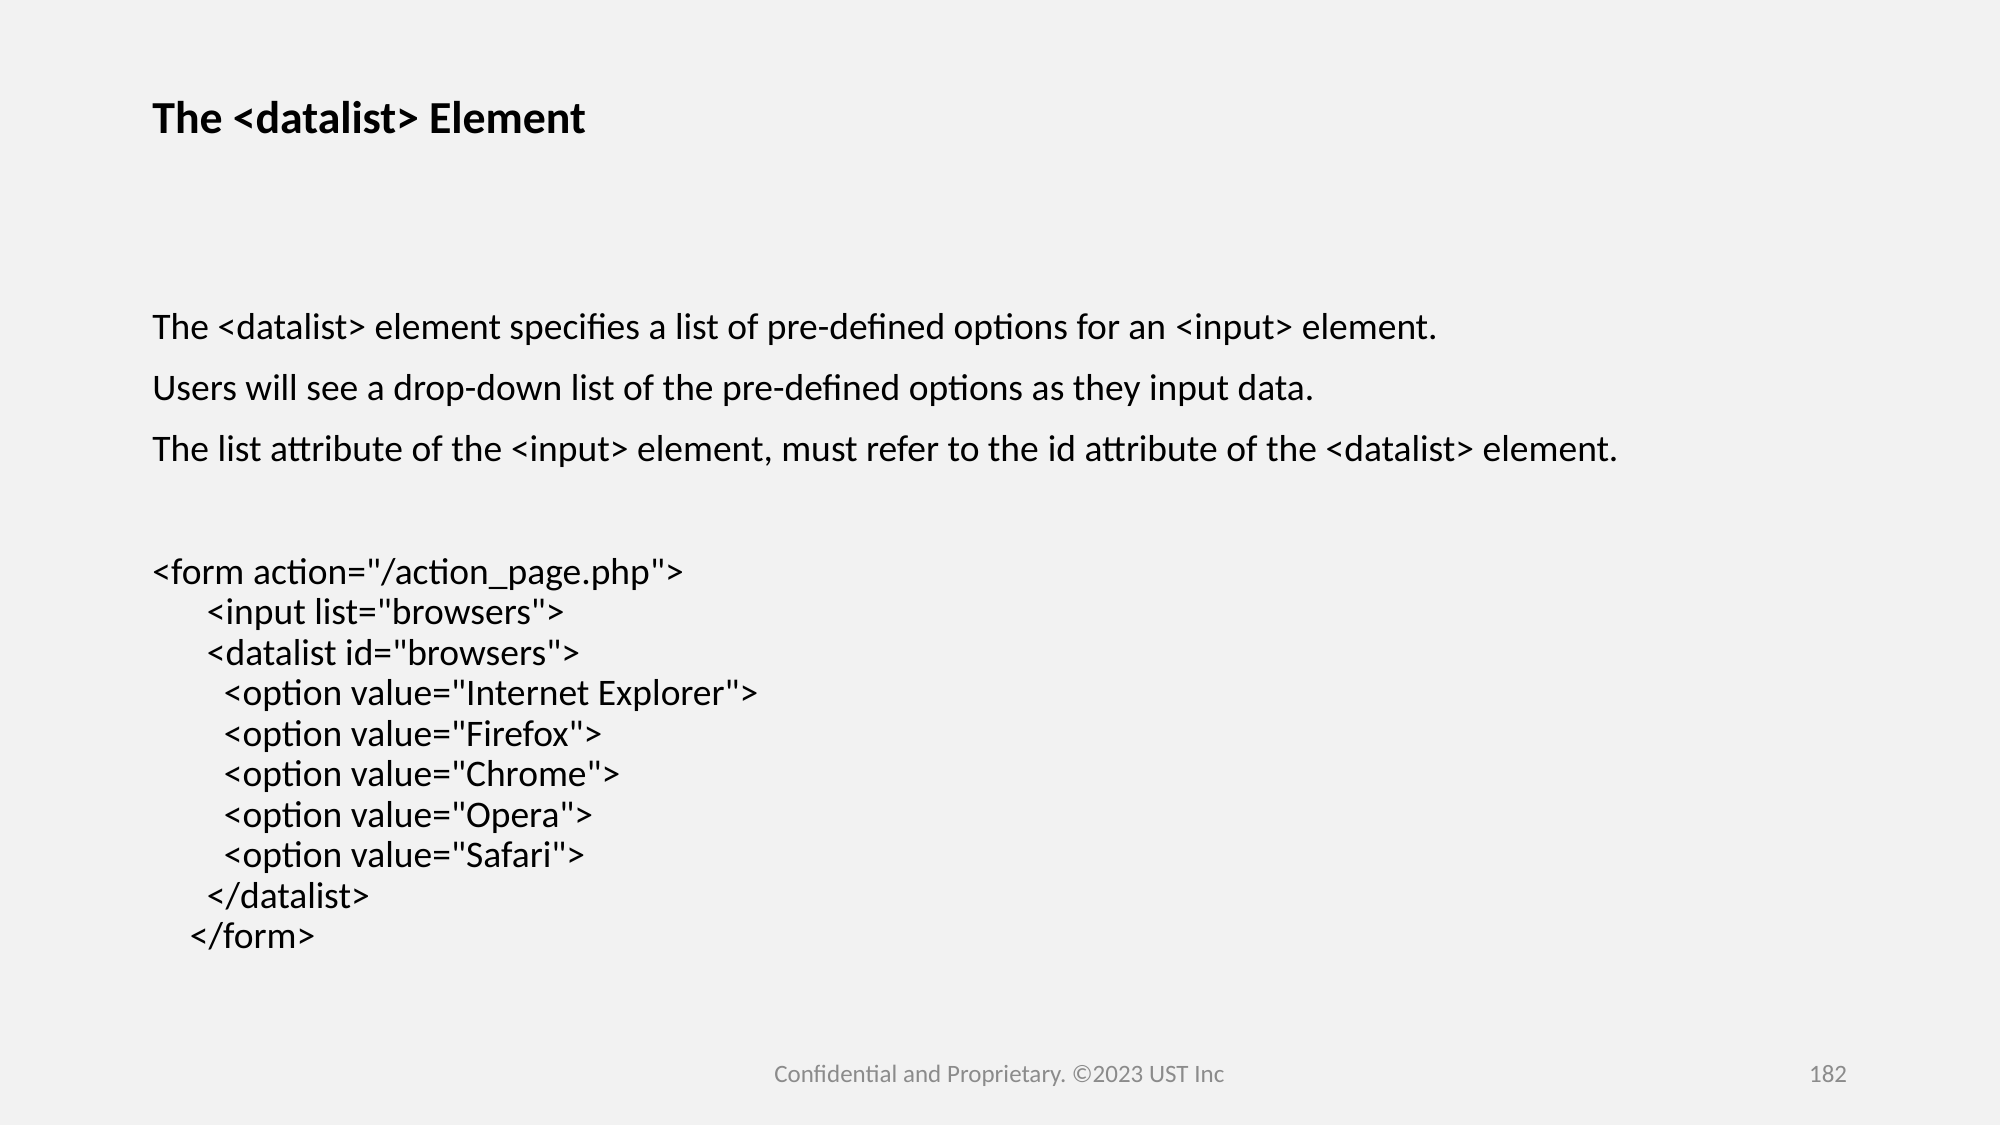

# The <datalist> Element

The <datalist> element specifies a list of pre-defined options for an <input> element.
Users will see a drop-down list of the pre-defined options as they input data.
The list attribute of the <input> element, must refer to the id attribute of the <datalist> element.

<form action="/action_page.php">
  <input list="browsers">
  <datalist id="browsers">
    <option value="Internet Explorer">
    <option value="Firefox">
    <option value="Chrome">
    <option value="Opera">
    <option value="Safari">
  </datalist>
</form>

Confidential and Proprietary. ©2023 UST Inc
182